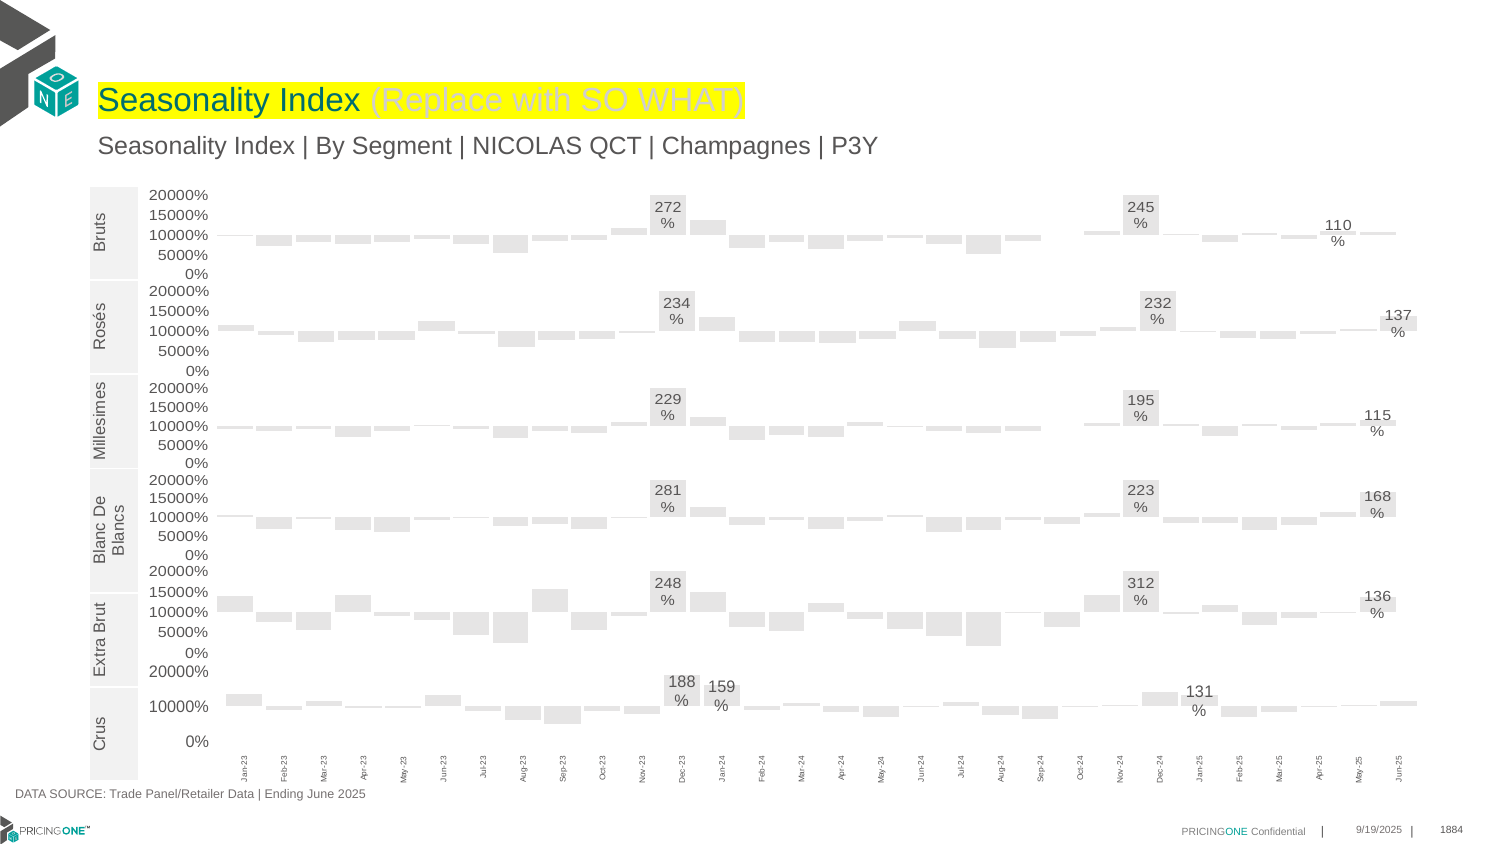

# Seasonality Index (Replace with SO WHAT)
Seasonality Index | By Segment | NICOLAS QCT | Champagnes | P3Y
| Bruts |
| --- |
| Rosés |
| Millesimes |
| Blanc De Blancs |
| Extra Brut |
| Crus |

### Chart

| Category | Sales index |
|---|---|
| Jan-23 | 99.0 |
| Feb-23 | 73.0 |
| Mar-23 | 82.0 |
| Apr-23 | 77.0 |
| May-23 | 83.0 |
| Jun-23 | 90.0 |
| Jul-23 | 78.0 |
| Aug-23 | 53.0 |
| Sep-23 | 84.0 |
| Oct-23 | 86.0 |
| Nov-23 | 118.0 |
| Dec-23 | 272.0 |
| Jan-24 | 137.0 |
| Feb-24 | 66.0 |
| Mar-24 | 82.0 |
| Apr-24 | 64.0 |
| May-24 | 85.0 |
| Jun-24 | 91.0 |
| Jul-24 | 76.0 |
| Aug-24 | 52.0 |
| Sep-24 | 85.0 |
| Oct-24 | 100.0 |
| Nov-24 | 110.0 |
| Dec-24 | 245.0 |
| Jan-25 | 103.0 |
| Feb-25 | 82.0 |
| Mar-25 | 104.0 |
| Apr-25 | 90.0 |
| May-25 | 110.0 |
| Jun-25 | 107.0 |

### Chart

| Category | Sales index |
|---|---|
| Jan-23 | 114.0 |
| Feb-23 | 90.0 |
| Mar-23 | 73.0 |
| Apr-23 | 78.0 |
| May-23 | 77.0 |
| Jun-23 | 126.0 |
| Jul-23 | 93.0 |
| Aug-23 | 59.0 |
| Sep-23 | 78.0 |
| Oct-23 | 79.0 |
| Nov-23 | 94.0 |
| Dec-23 | 234.0 |
| Jan-24 | 134.0 |
| Feb-24 | 72.0 |
| Mar-24 | 73.0 |
| Apr-24 | 71.0 |
| May-24 | 80.0 |
| Jun-24 | 124.0 |
| Jul-24 | 80.0 |
| Aug-24 | 56.0 |
| Sep-24 | 73.0 |
| Oct-24 | 88.0 |
| Nov-24 | 111.0 |
| Dec-24 | 232.0 |
| Jan-25 | 99.0 |
| Feb-25 | 82.0 |
| Mar-25 | 81.0 |
| Apr-25 | 93.0 |
| May-25 | 105.0 |
| Jun-25 | 137.0 |

### Chart

| Category | Sales index |
|---|---|
| Jan-23 | 93.0 |
| Feb-23 | 86.0 |
| Mar-23 | 92.0 |
| Apr-23 | 70.0 |
| May-23 | 86.0 |
| Jun-23 | 102.0 |
| Jul-23 | 91.0 |
| Aug-23 | 67.0 |
| Sep-23 | 87.0 |
| Oct-23 | 80.0 |
| Nov-23 | 111.0 |
| Dec-23 | 229.0 |
| Jan-24 | 125.0 |
| Feb-24 | 63.0 |
| Mar-24 | 75.0 |
| Apr-24 | 70.0 |
| May-24 | 110.0 |
| Jun-24 | 96.0 |
| Jul-24 | 86.0 |
| Aug-24 | 81.0 |
| Sep-24 | 85.0 |
| Oct-24 | 100.0 |
| Nov-24 | 108.0 |
| Dec-24 | 195.0 |
| Jan-25 | 104.0 |
| Feb-25 | 74.0 |
| Mar-25 | 106.0 |
| Apr-25 | 90.0 |
| May-25 | 107.0 |
| Jun-25 | 115.0 |

### Chart

| Category | Sales index |
|---|---|
| Jan-23 | 106.0 |
| Feb-23 | 69.0 |
| Mar-23 | 95.0 |
| Apr-23 | 65.0 |
| May-23 | 60.0 |
| Jun-23 | 93.0 |
| Jul-23 | 99.0 |
| Aug-23 | 77.0 |
| Sep-23 | 81.0 |
| Oct-23 | 69.0 |
| Nov-23 | 98.0 |
| Dec-23 | 281.0 |
| Jan-24 | 126.0 |
| Feb-24 | 78.0 |
| Mar-24 | 93.0 |
| Apr-24 | 67.0 |
| May-24 | 90.0 |
| Jun-24 | 107.0 |
| Jul-24 | 60.0 |
| Aug-24 | 65.0 |
| Sep-24 | 92.0 |
| Oct-24 | 81.0 |
| Nov-24 | 112.0 |
| Dec-24 | 223.0 |
| Jan-25 | 85.0 |
| Feb-25 | 84.0 |
| Mar-25 | 66.0 |
| Apr-25 | 80.0 |
| May-25 | 114.0 |
| Jun-25 | 168.0 |

### Chart

| Category | Sales index |
|---|---|
| Jan-23 | 138.0 |
| Feb-23 | 76.0 |
| Mar-23 | 56.0 |
| Apr-23 | 141.0 |
| May-23 | 89.0 |
| Jun-23 | 81.0 |
| Jul-23 | 42.0 |
| Aug-23 | 23.0 |
| Sep-23 | 155.0 |
| Oct-23 | 56.0 |
| Nov-23 | 90.0 |
| Dec-23 | 248.0 |
| Jan-24 | 149.0 |
| Feb-24 | 62.0 |
| Mar-24 | 52.0 |
| Apr-24 | 121.0 |
| May-24 | 82.0 |
| Jun-24 | 57.0 |
| Jul-24 | 40.0 |
| Aug-24 | 15.0 |
| Sep-24 | 99.0 |
| Oct-24 | 62.0 |
| Nov-24 | 142.0 |
| Dec-24 | 312.0 |
| Jan-25 | 95.0 |
| Feb-25 | 116.0 |
| Mar-25 | 67.0 |
| Apr-25 | 85.0 |
| May-25 | 99.0 |
| Jun-25 | 136.0 |

### Chart

| Category | Sales index |
|---|---|
| Jan-23 | 133.0 |
| Feb-23 | 89.0 |
| Mar-23 | 113.0 |
| Apr-23 | 95.0 |
| May-23 | 93.0 |
| Jun-23 | 131.0 |
| Jul-23 | 85.0 |
| Aug-23 | 59.0 |
| Sep-23 | 48.0 |
| Oct-23 | 84.0 |
| Nov-23 | 76.0 |
| Dec-23 | 188.0 |
| Jan-24 | 159.0 |
| Feb-24 | 87.0 |
| Mar-24 | 107.0 |
| Apr-24 | 82.0 |
| May-24 | 67.0 |
| Jun-24 | 101.0 |
| Jul-24 | 111.0 |
| Aug-24 | 73.0 |
| Sep-24 | 63.0 |
| Oct-24 | 99.0 |
| Nov-24 | 103.0 |
| Dec-24 | 141.0 |
| Jan-25 | 131.0 |
| Feb-25 | 68.0 |
| Mar-25 | 83.0 |
| Apr-25 | 98.0 |
| May-25 | 102.0 |
| Jun-25 | 114.0 |
DATA SOURCE: Trade Panel/Retailer Data | Ending June 2025

9/19/2025
1884